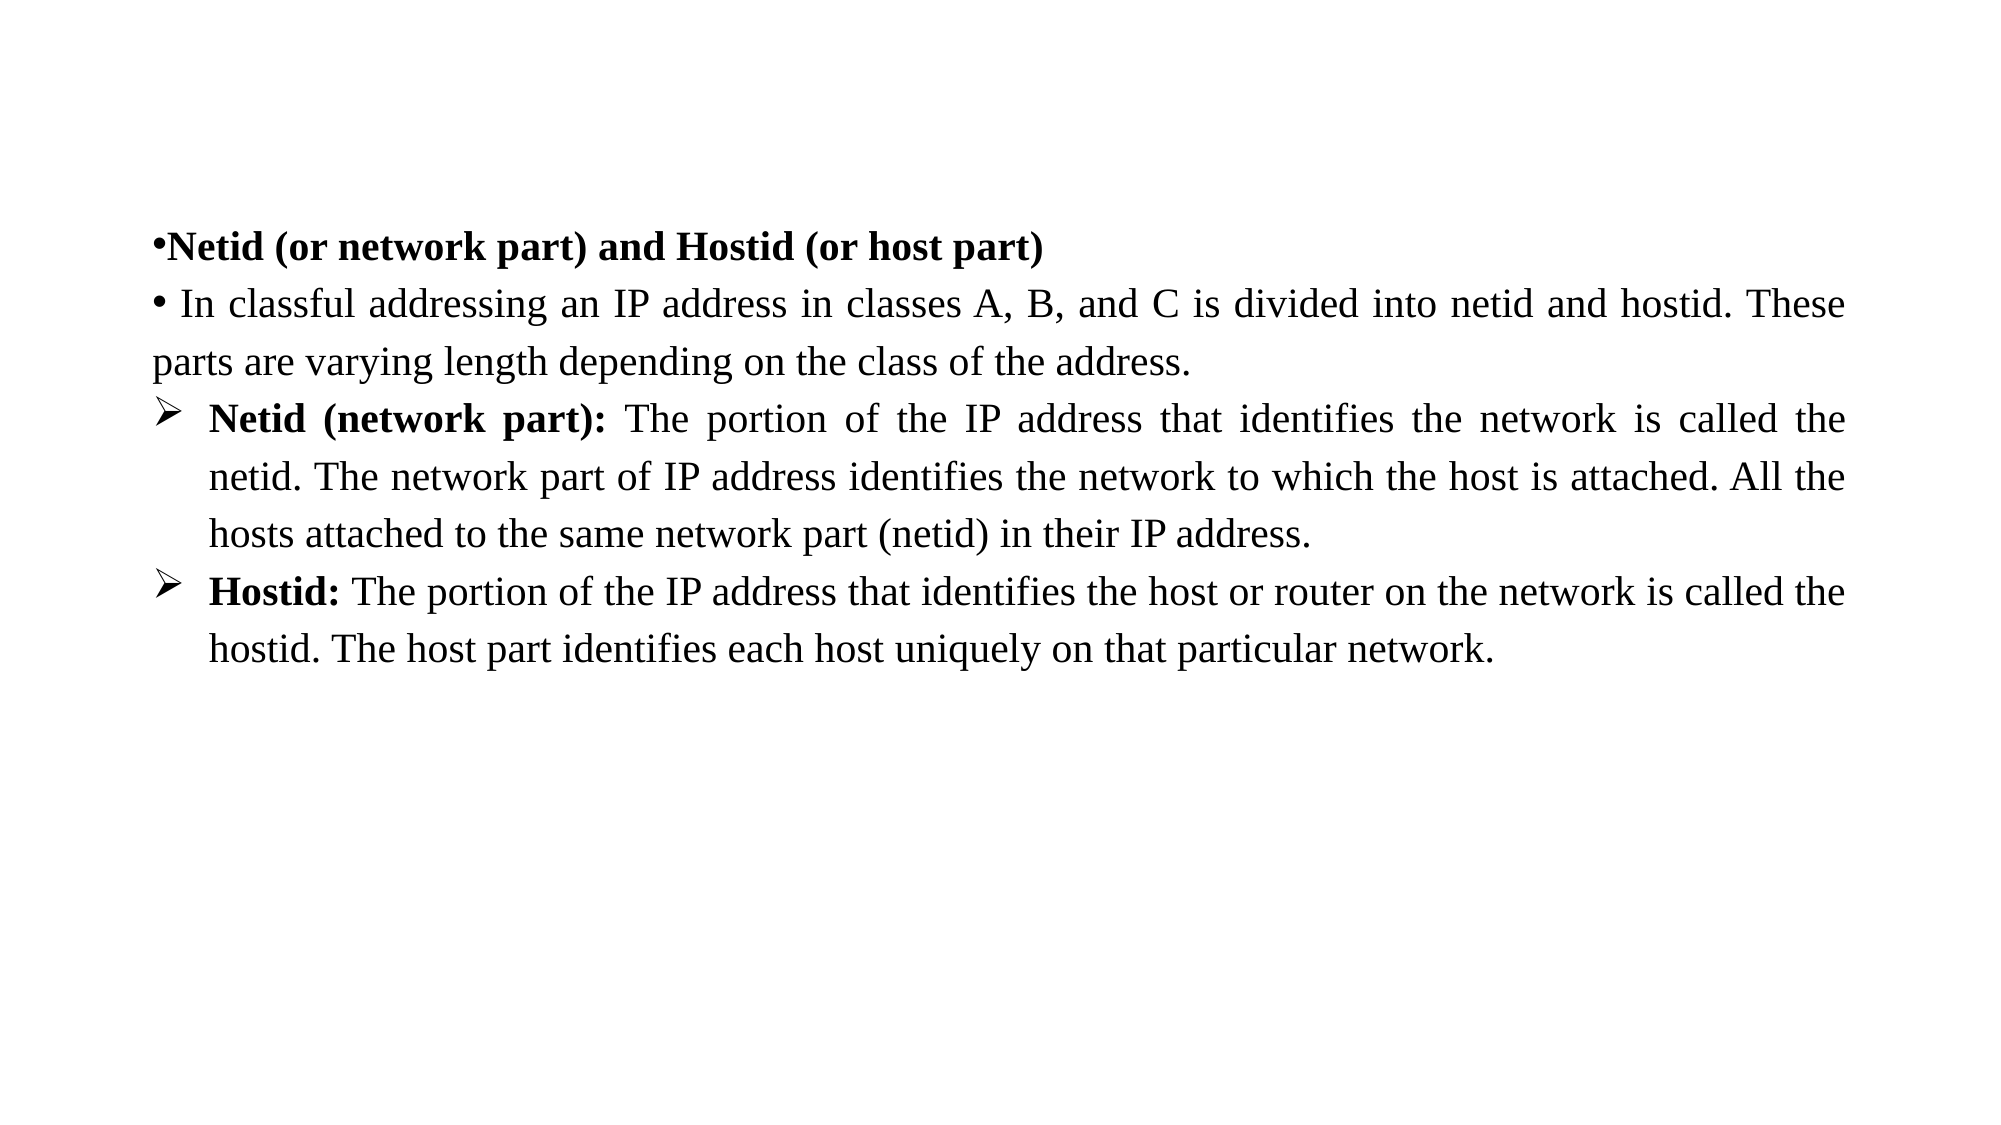

#
Netid (or network part) and Hostid (or host part)
 In classful addressing an IP address in classes A, B, and C is divided into netid and hostid. These parts are varying length depending on the class of the address.
Netid (network part): The portion of the IP address that identifies the network is called the netid. The network part of IP address identifies the network to which the host is attached. All the hosts attached to the same network part (netid) in their IP address.
Hostid: The portion of the IP address that identifies the host or router on the network is called the hostid. The host part identifies each host uniquely on that particular network.